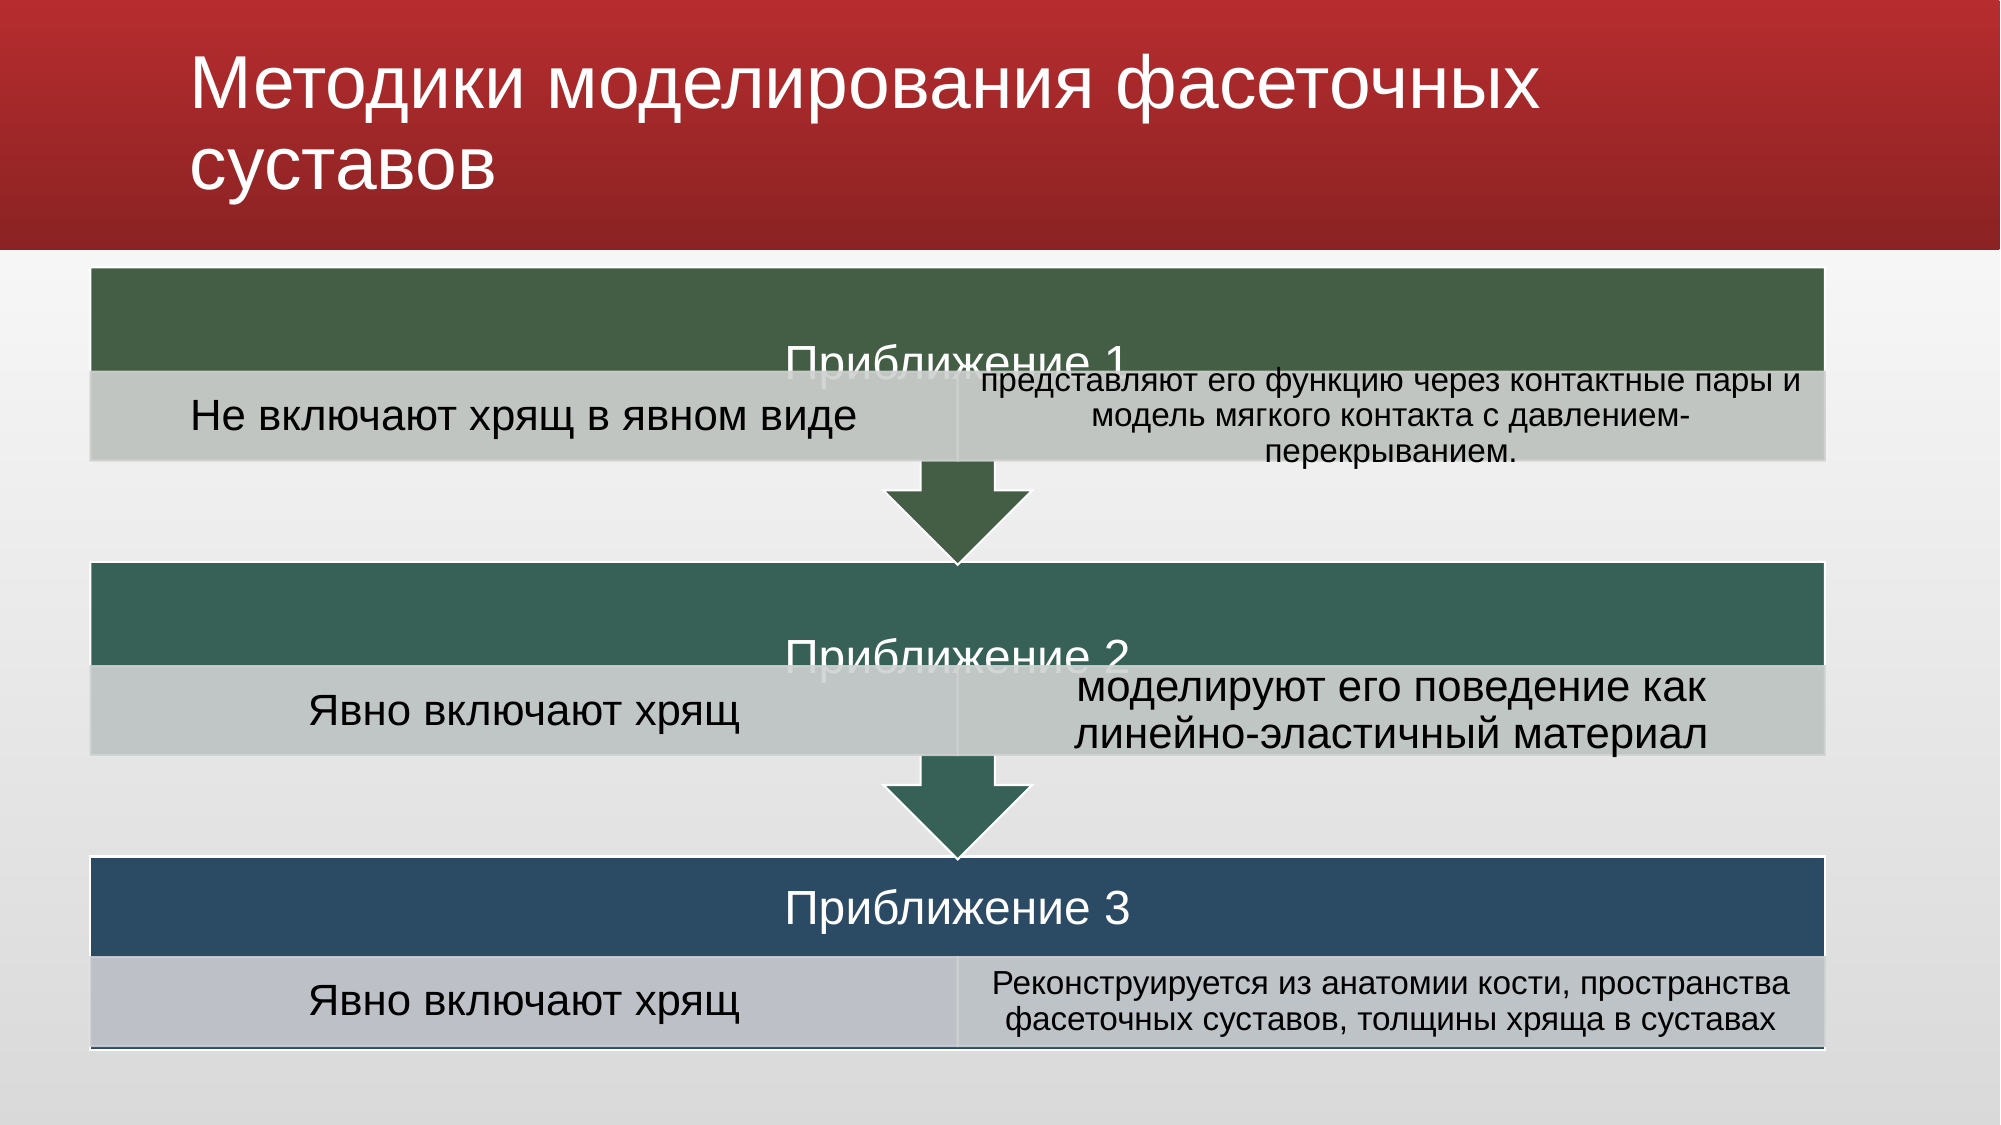

# Методики моделирования фасеточных суставов
Приближение 3
Явно включают хрящ
Реконструируется из анатомии кости, пространства фасеточных суставов, толщины хряща в суставах
Приближение 2
Явно включают хрящ
моделируют его поведение как линейно-эластичный материал
Приближение 1
Не включают хрящ в явном виде
представляют его функцию через контактные пары и модель мягкого контакта с давлением-перекрыванием.